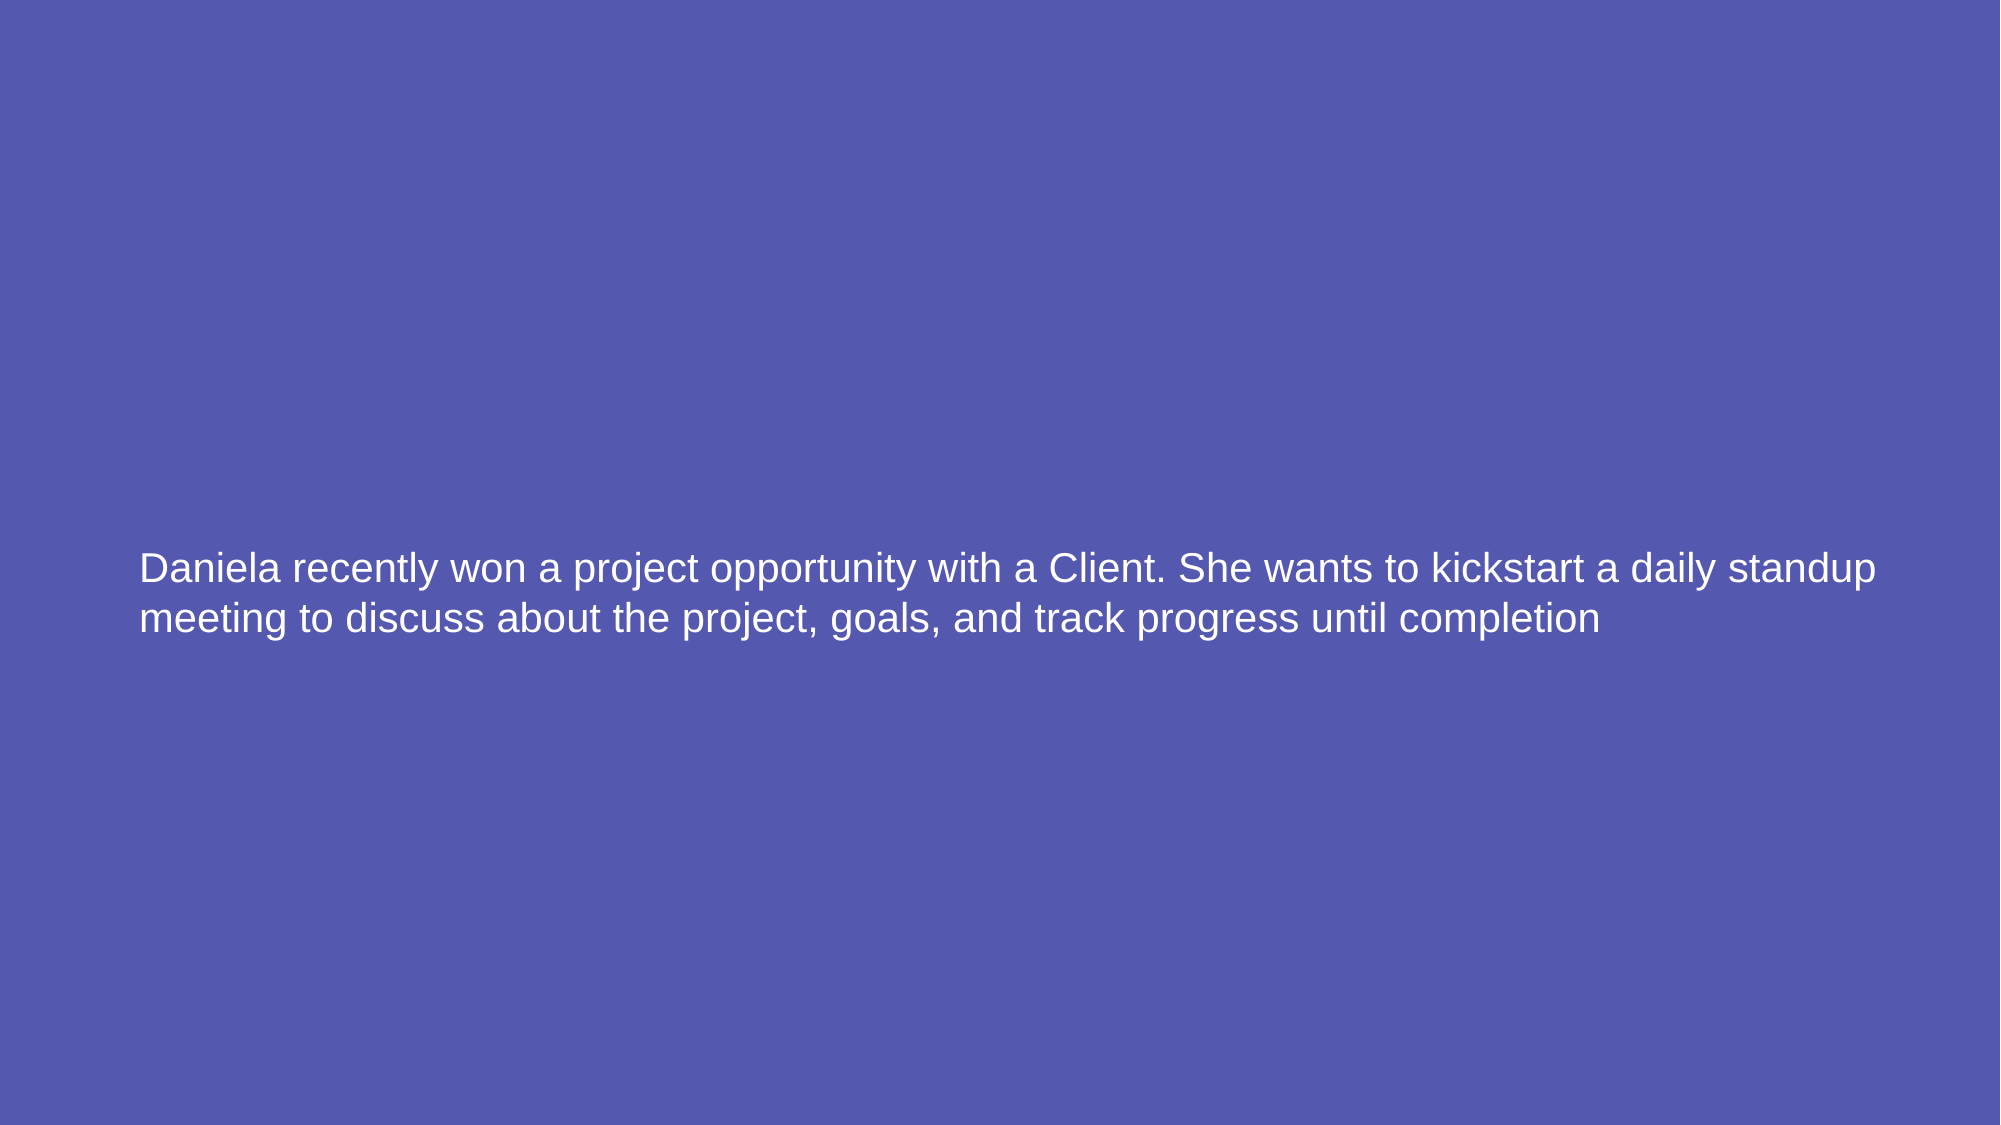

Daniela recently won a project opportunity with a Client. She wants to kickstart a daily standup meeting to discuss about the project, goals, and track progress until completion